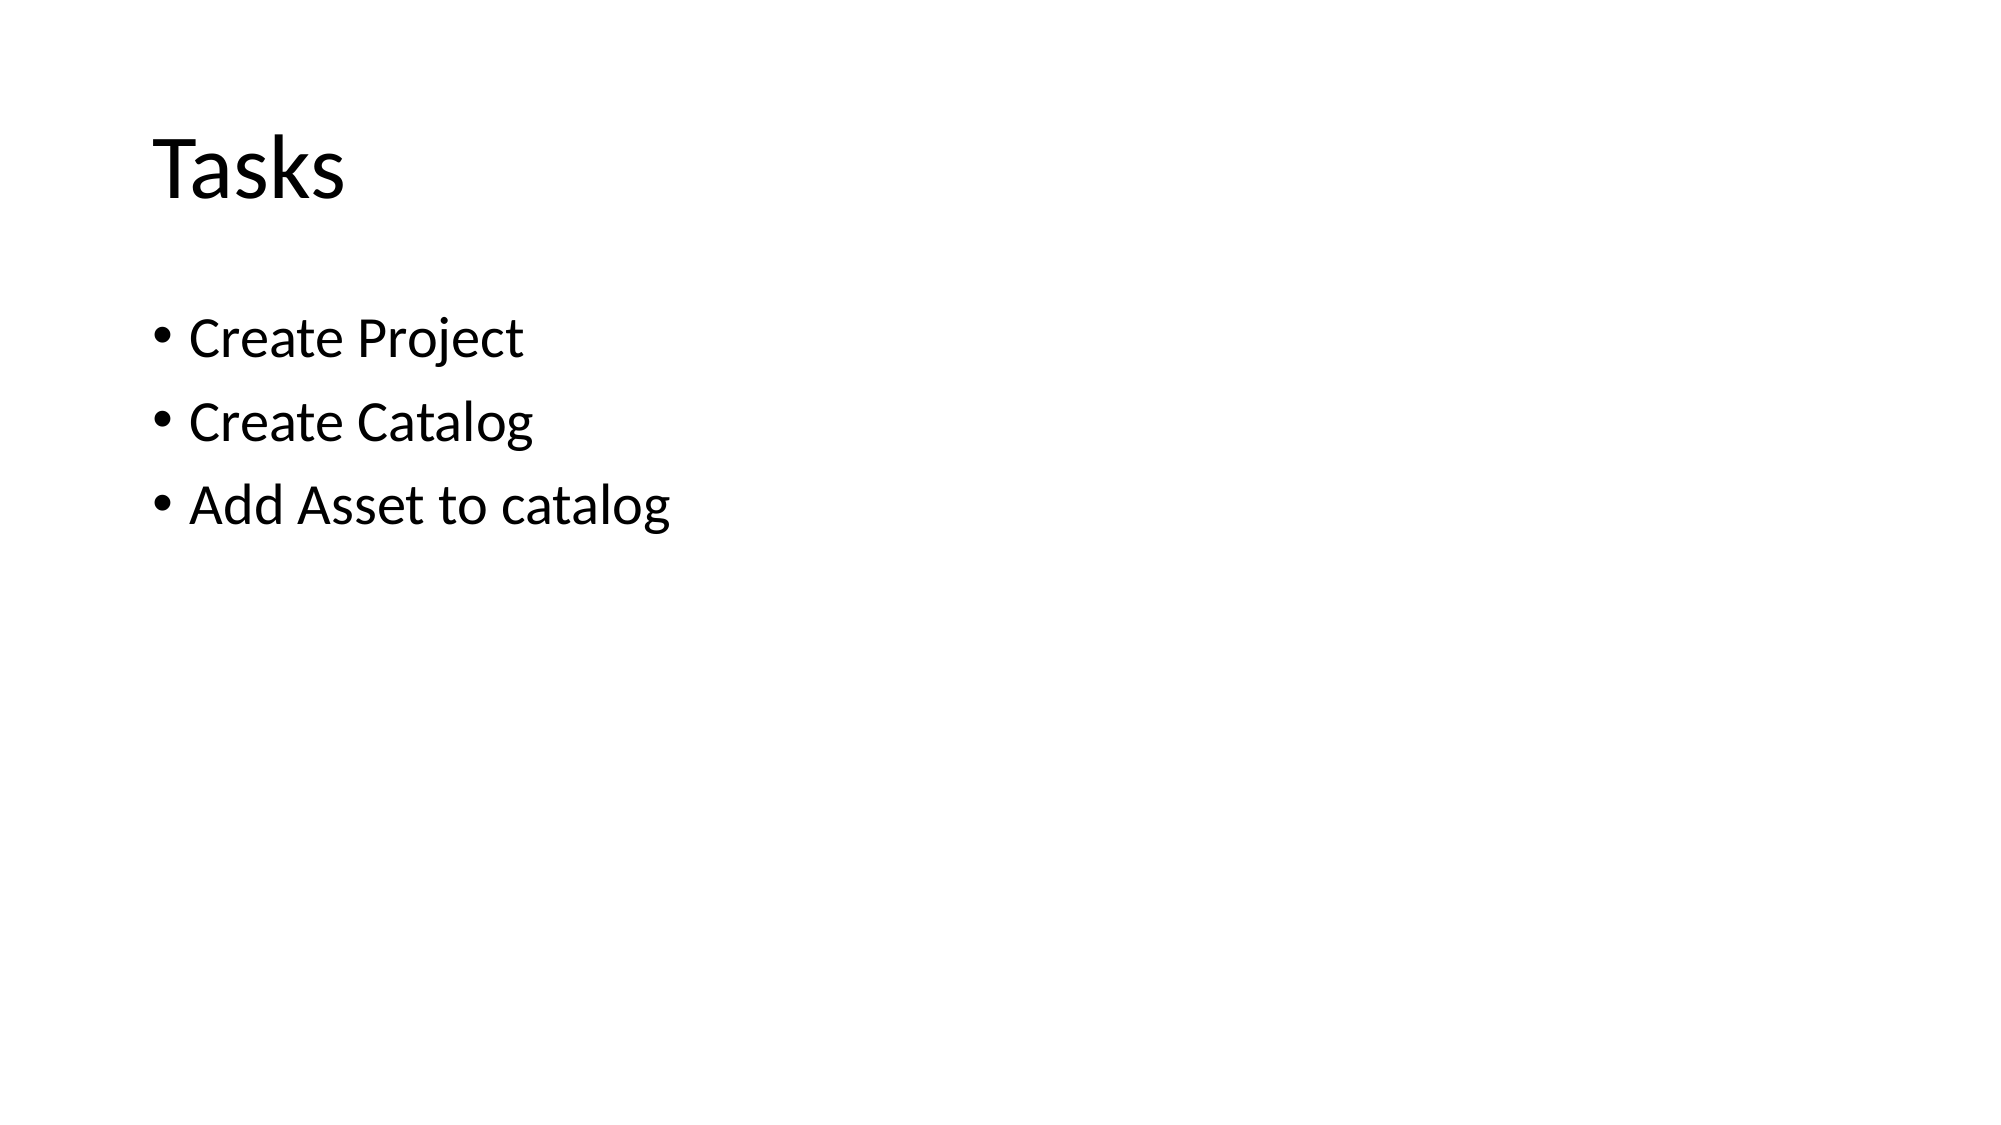

# Tasks
Create Project
Create Catalog
Add Asset to catalog